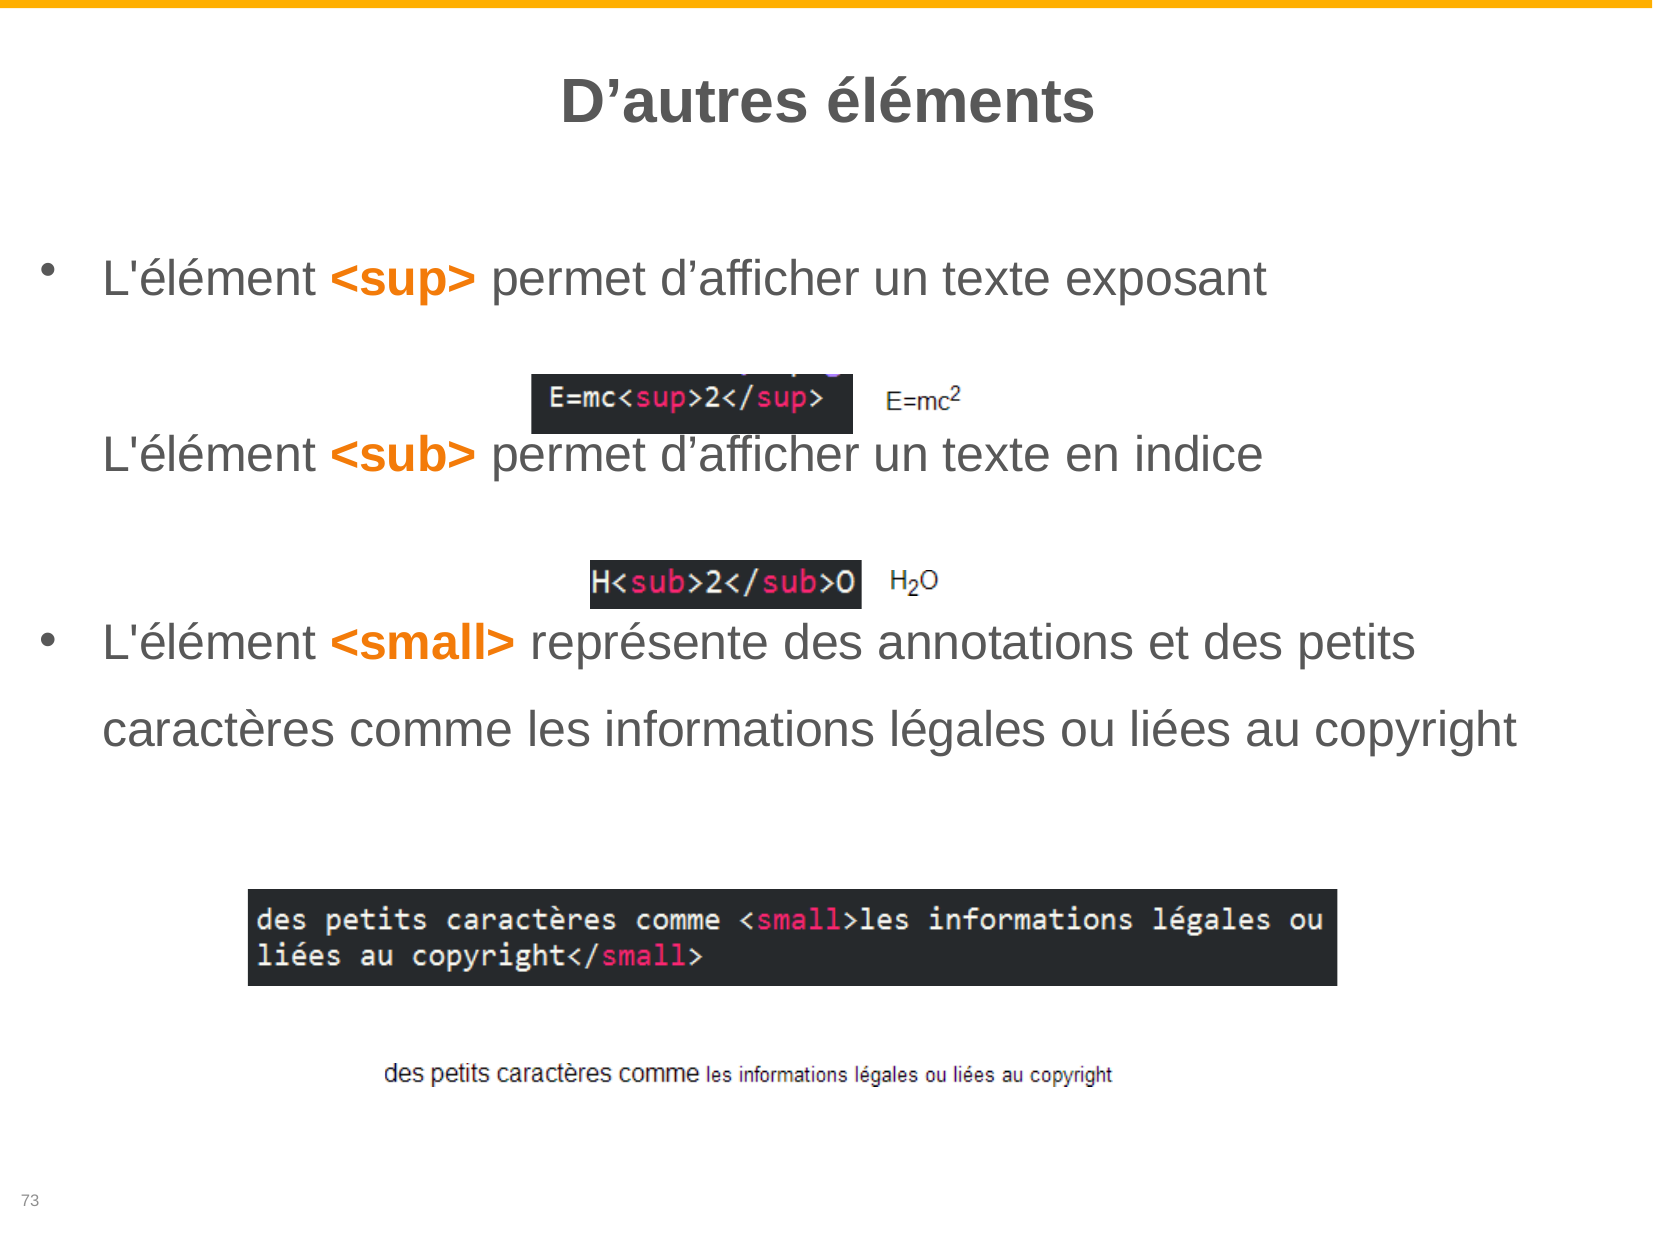

# D’autres éléments
L'élément <sup> permet d’afficher un texte exposant

L'élément <sub> permet d’afficher un texte en indice

L'élément <small> représente des annotations et des petits  caractères comme les informations légales ou liées au copyright

73